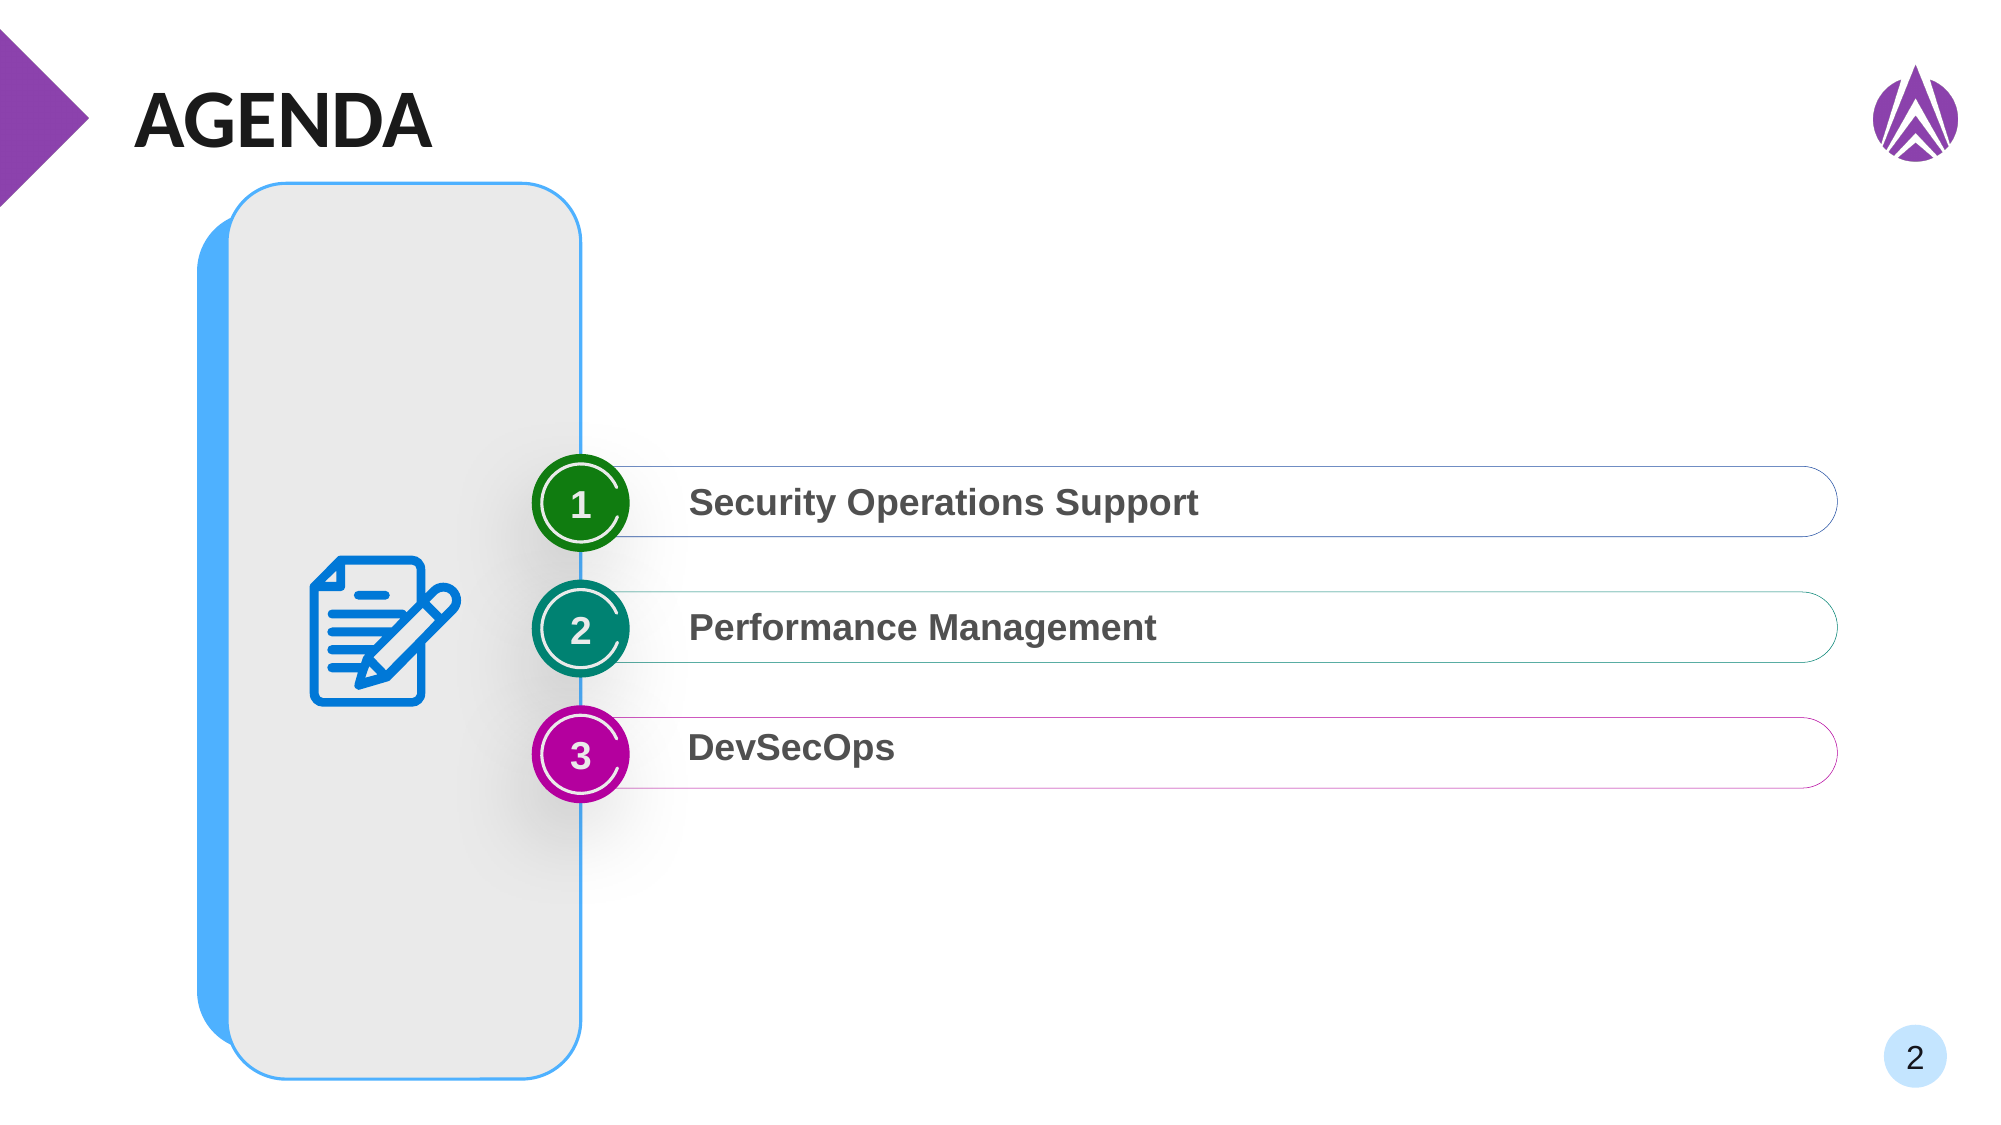

# Agenda

1

Security Operations Support

2

Performance Management
3

DevSecOps